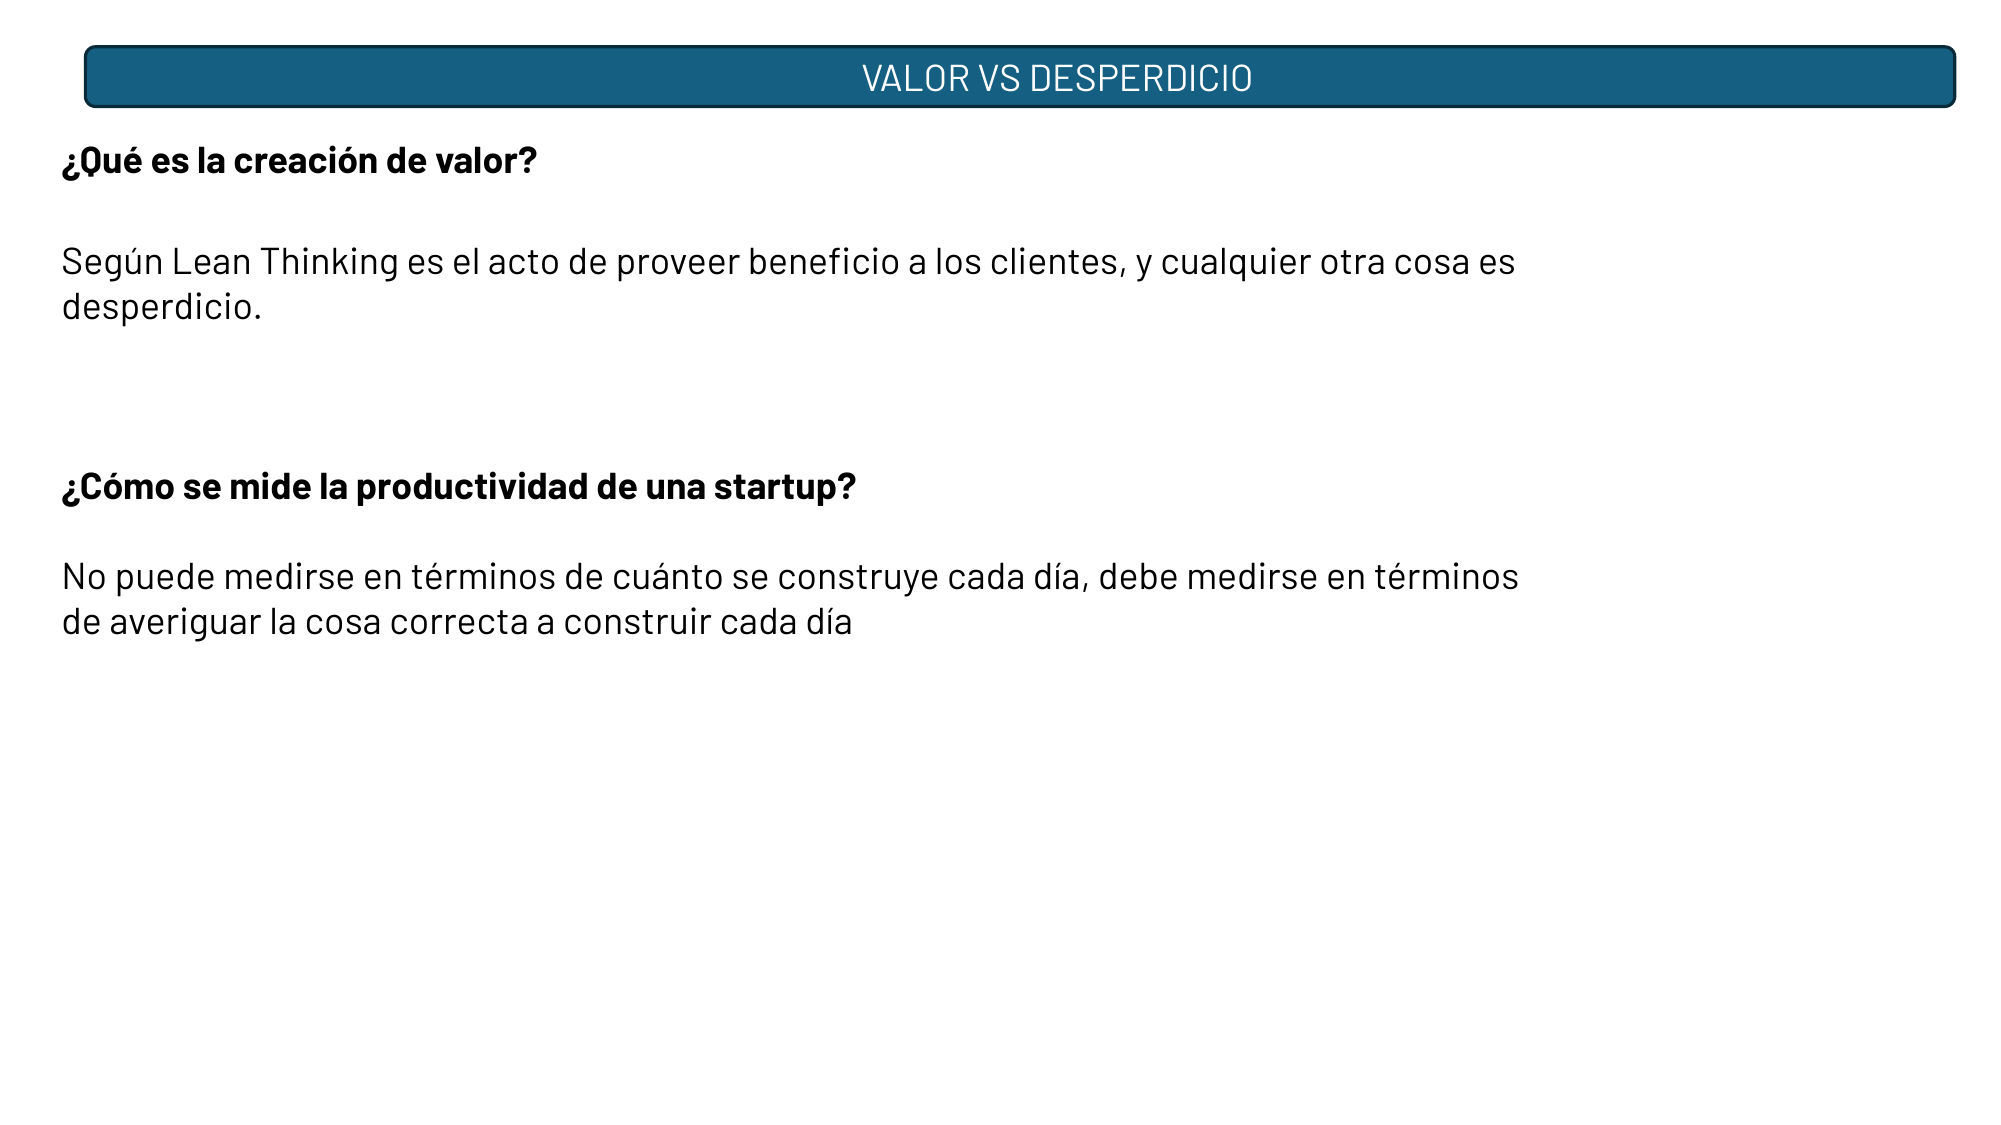

Aunque requiere pocos recursos, su diseño y confiabilidad deben cumplir con los estándares de calidad de la industria.

VALOR VS DESPERDICIO
¿Qué es la creación de valor?
Según Lean Thinking es el acto de proveer beneficio a los clientes, y cualquier otra cosa es desperdicio.

¿Cómo se mide la productividad de una startup?

No puede medirse en términos de cuánto se construye cada día, debe medirse en términos de averiguar la cosa correcta a construir cada día